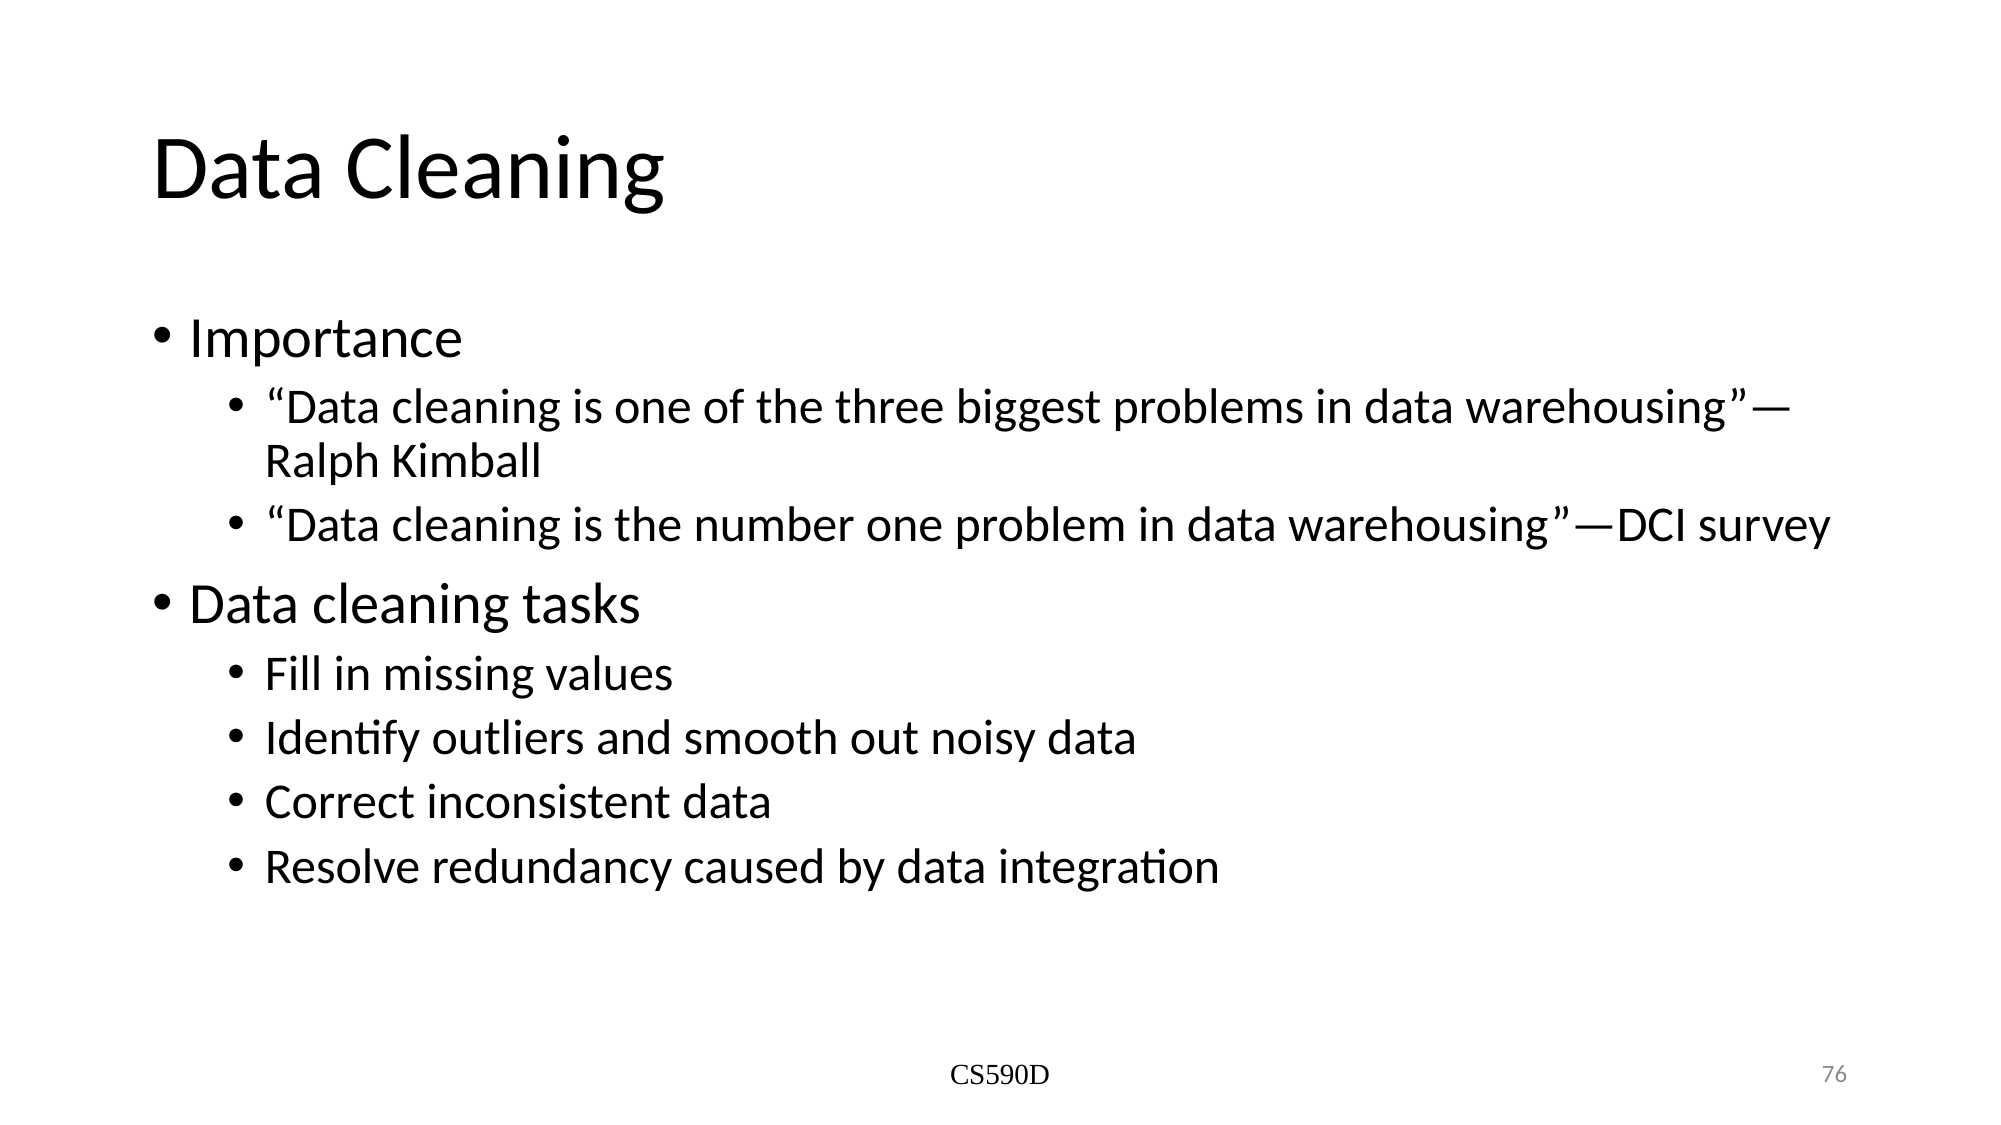

# Data Cleaning
Importance
“Data cleaning is one of the three biggest problems in data warehousing”—Ralph Kimball
“Data cleaning is the number one problem in data warehousing”—DCI survey
Data cleaning tasks
Fill in missing values
Identify outliers and smooth out noisy data
Correct inconsistent data
Resolve redundancy caused by data integration
CS590D
76